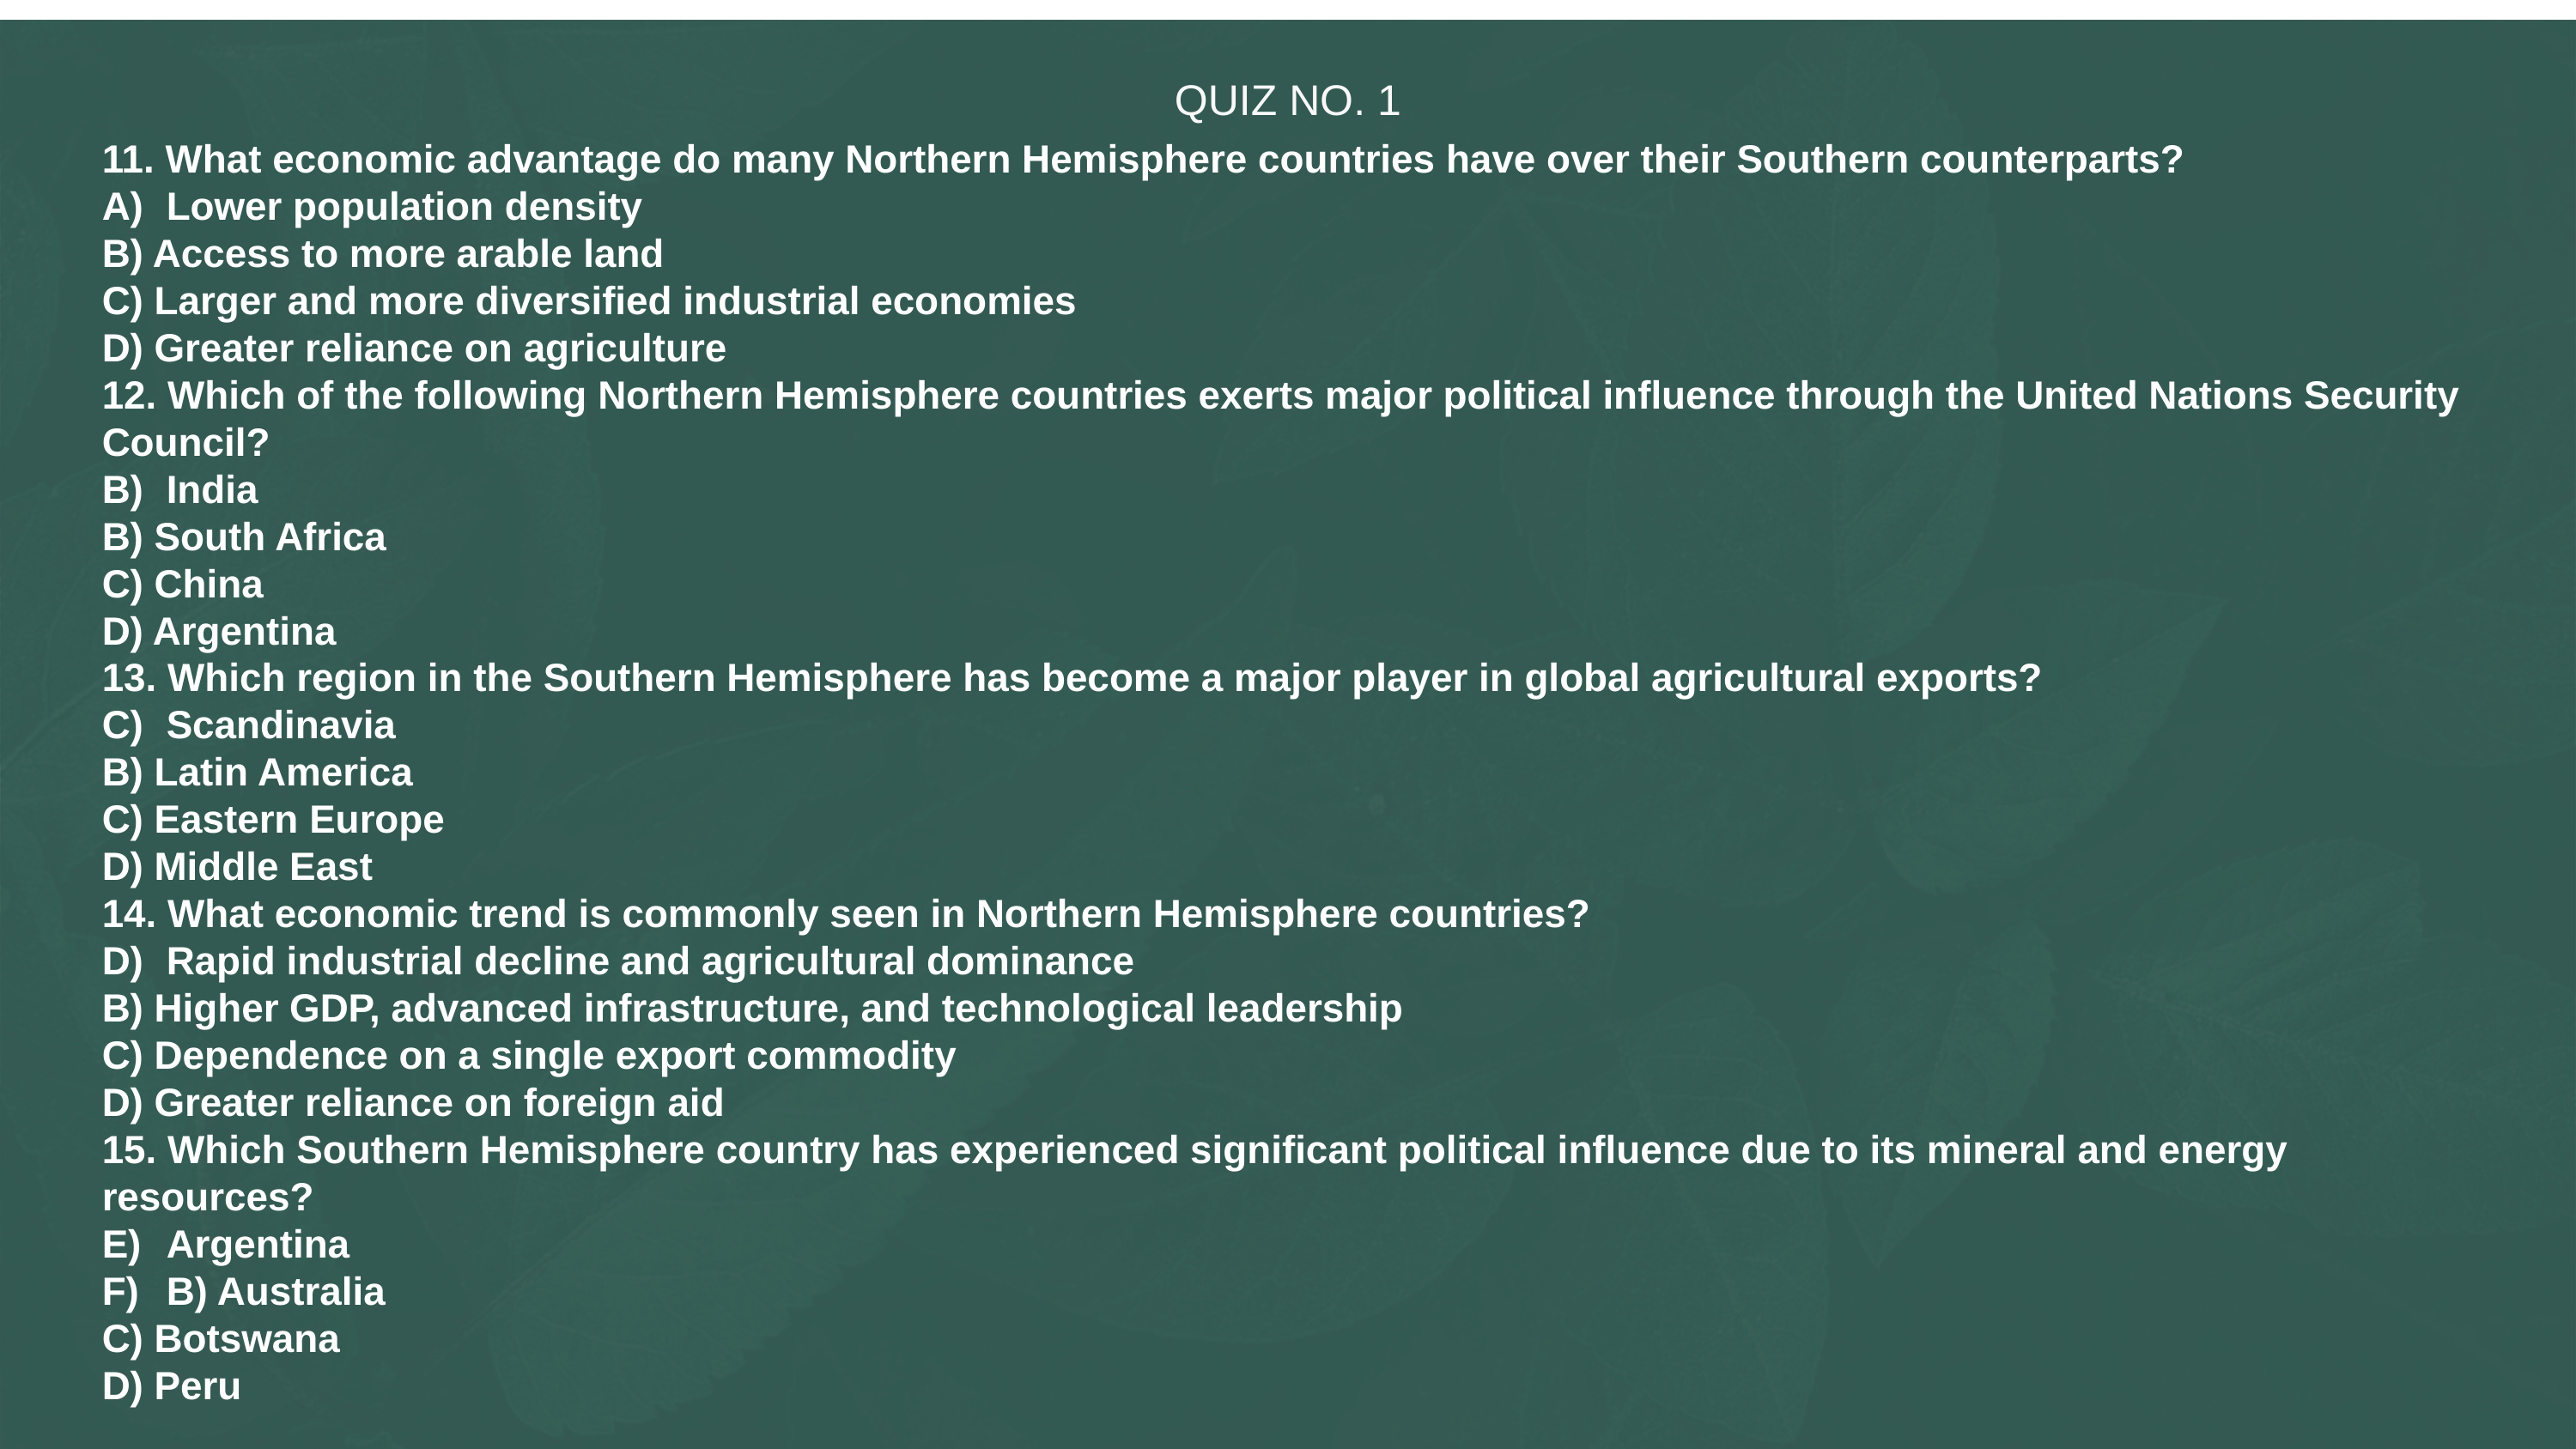

QUIZ NO. 1

11. What economic advantage do many Northern Hemisphere countries have over their Southern counterparts?
Lower population density
B) Access to more arable land
C) Larger and more diversified industrial economies
D) Greater reliance on agriculture
12. Which of the following Northern Hemisphere countries exerts major political influence through the United Nations Security Council?
India
B) South Africa
C) China
D) Argentina
13. Which region in the Southern Hemisphere has become a major player in global agricultural exports?
Scandinavia
B) Latin America
C) Eastern Europe
D) Middle East
14. What economic trend is commonly seen in Northern Hemisphere countries?
Rapid industrial decline and agricultural dominance
B) Higher GDP, advanced infrastructure, and technological leadership
C) Dependence on a single export commodity
D) Greater reliance on foreign aid
15. Which Southern Hemisphere country has experienced significant political influence due to its mineral and energy resources?
Argentina
B) Australia
C) Botswana
D) Peru